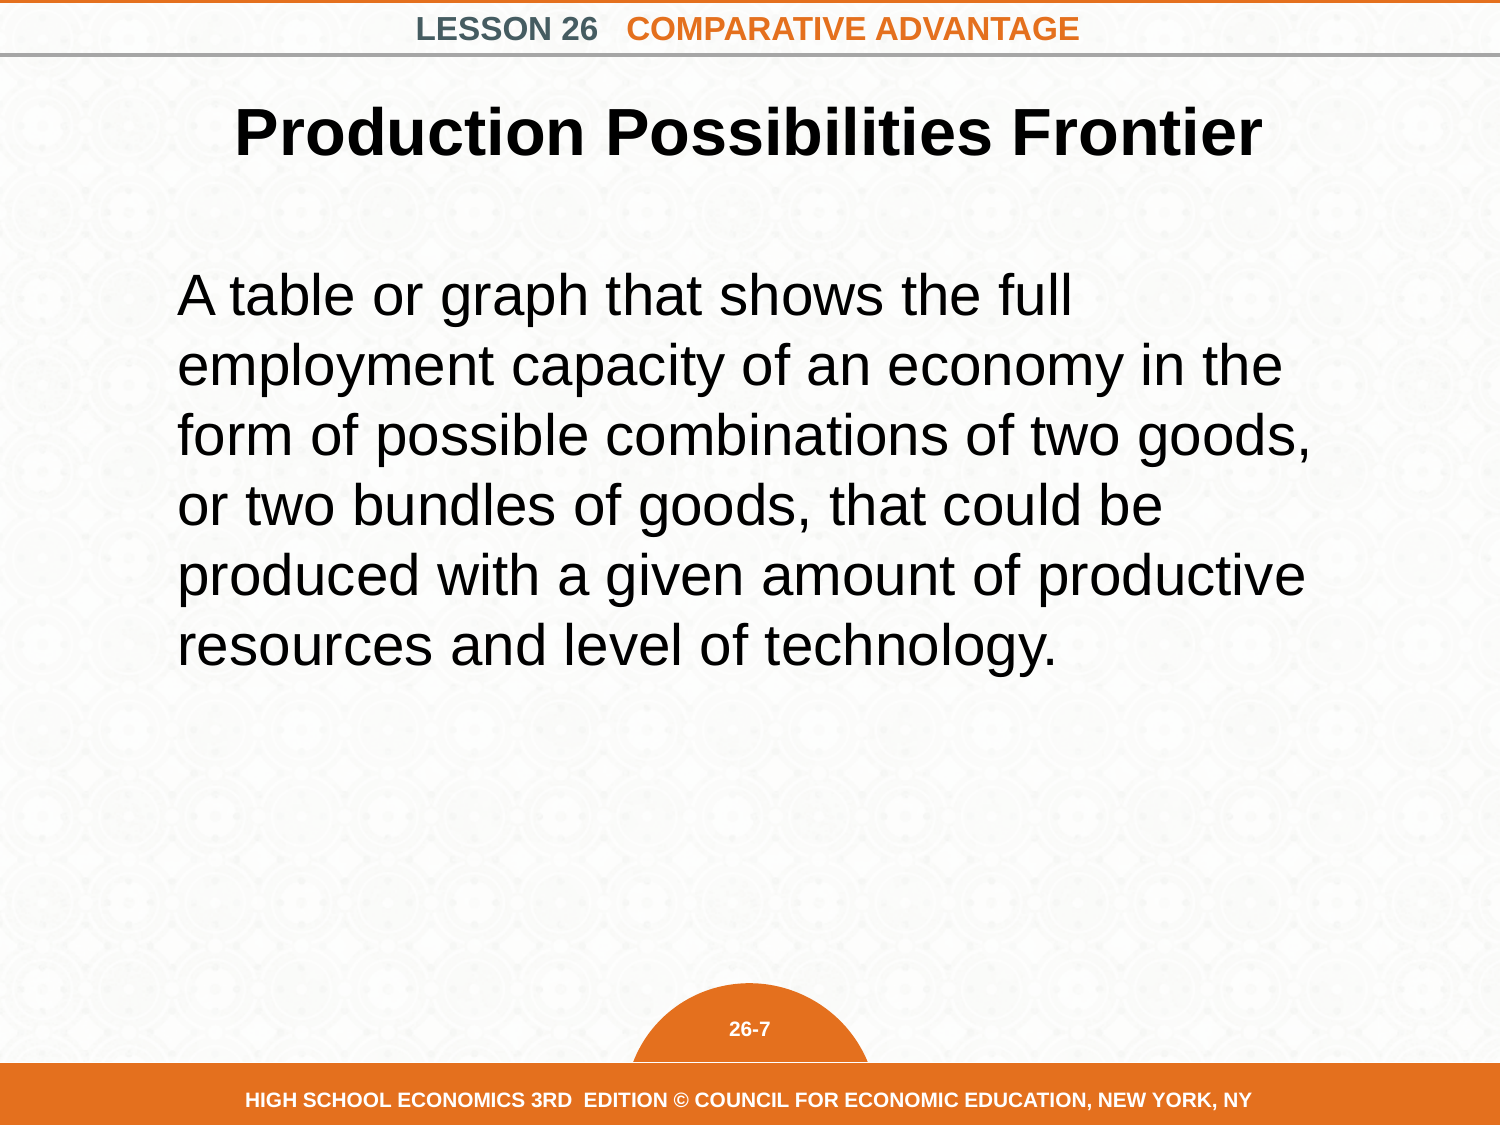

# Production Possibilities Frontier
A table or graph that shows the full employment capacity of an economy in the form of possible combinations of two goods, or two bundles of goods, that could be produced with a given amount of productive resources and level of technology.